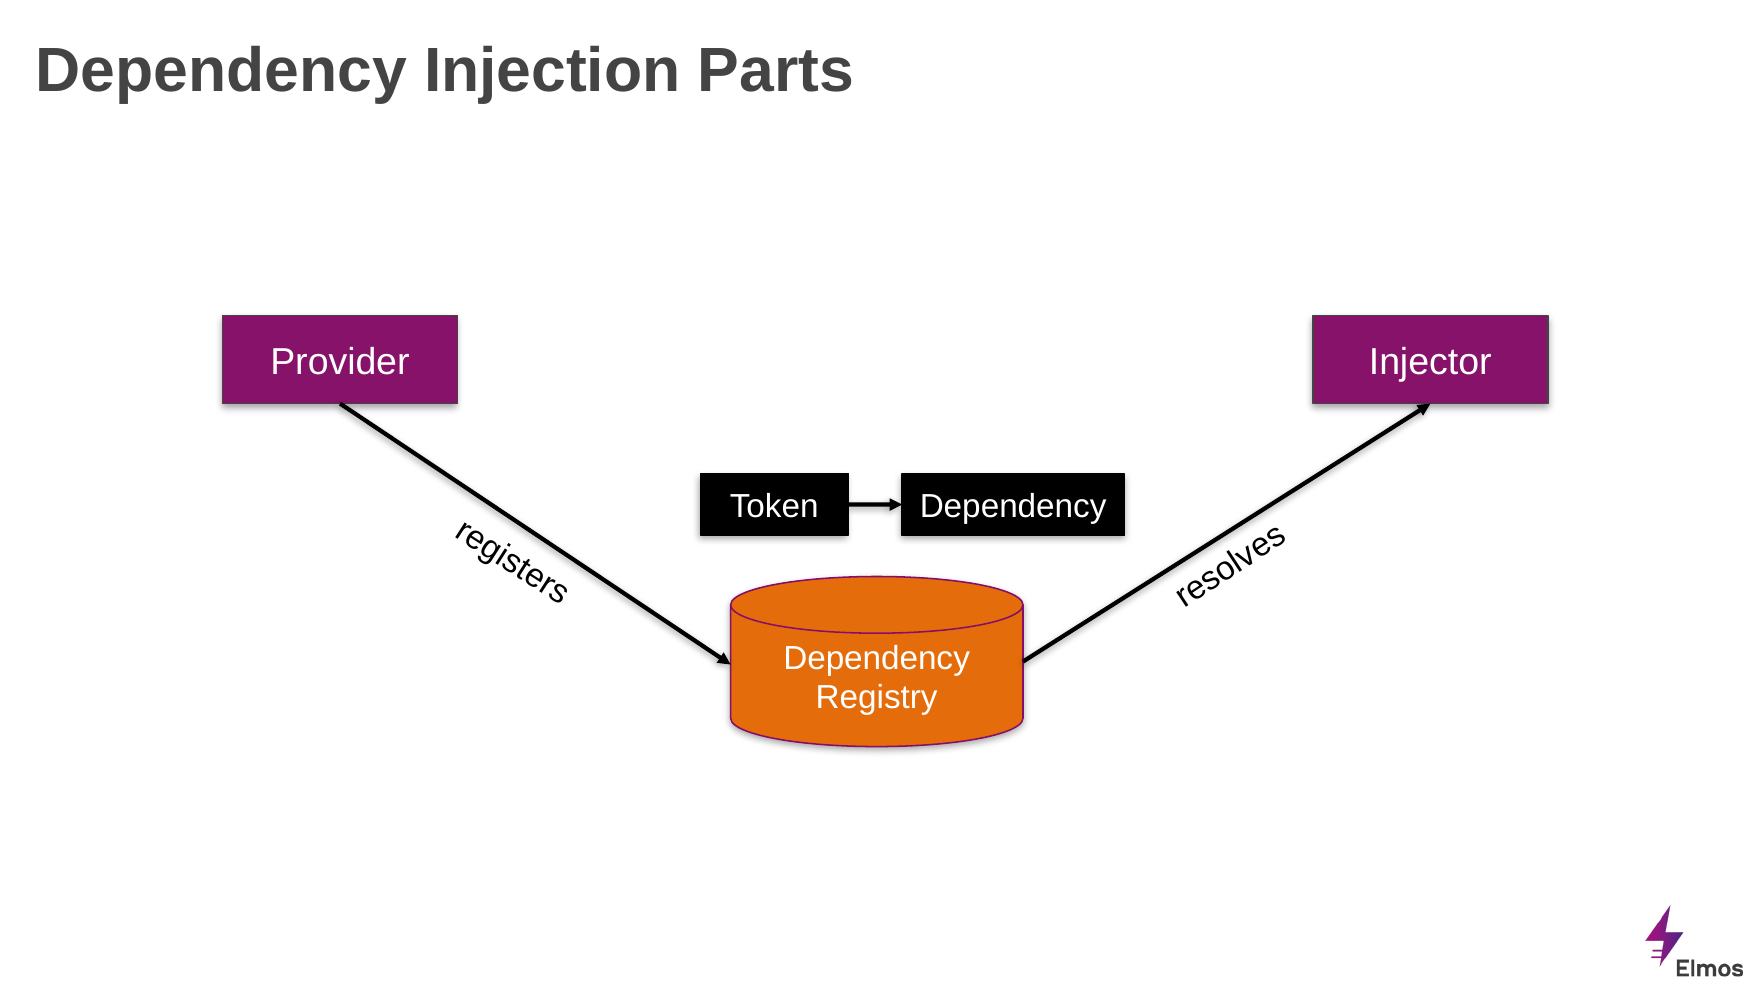

# Dependency Injection Parts
Provider
Injector
Token
Dependency
registers
resolves
Dependency Registry